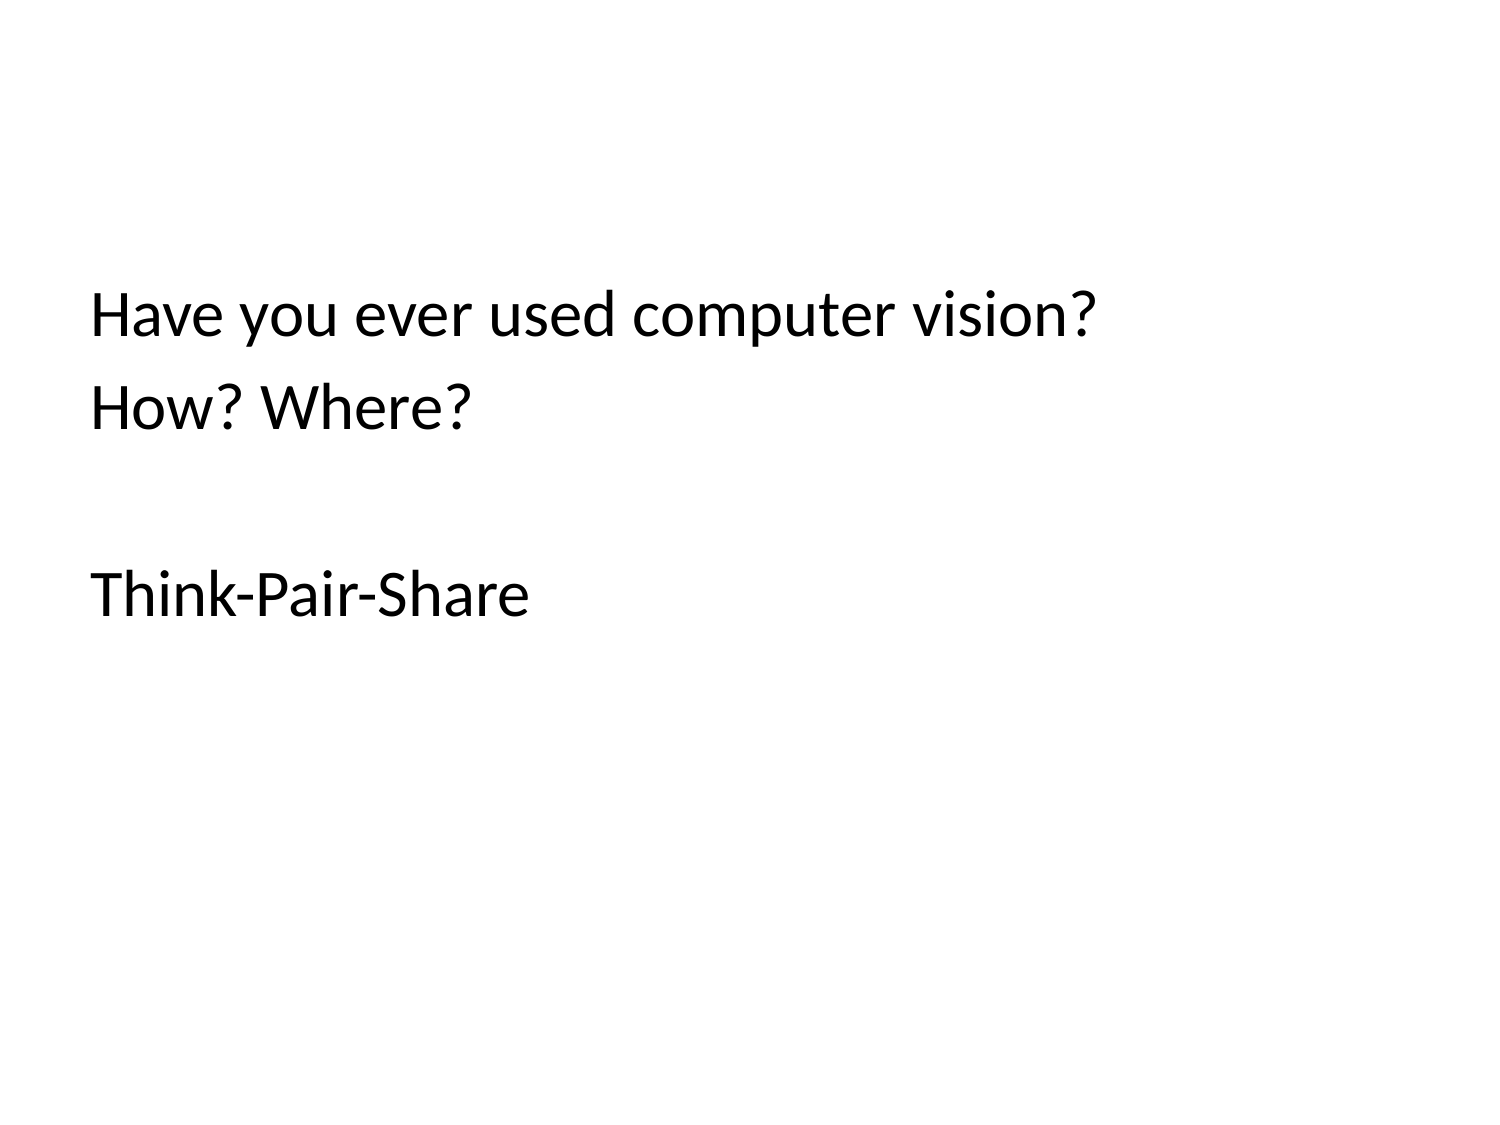

#
Have you ever used computer vision?
How? Where?

Think-Pair-Share